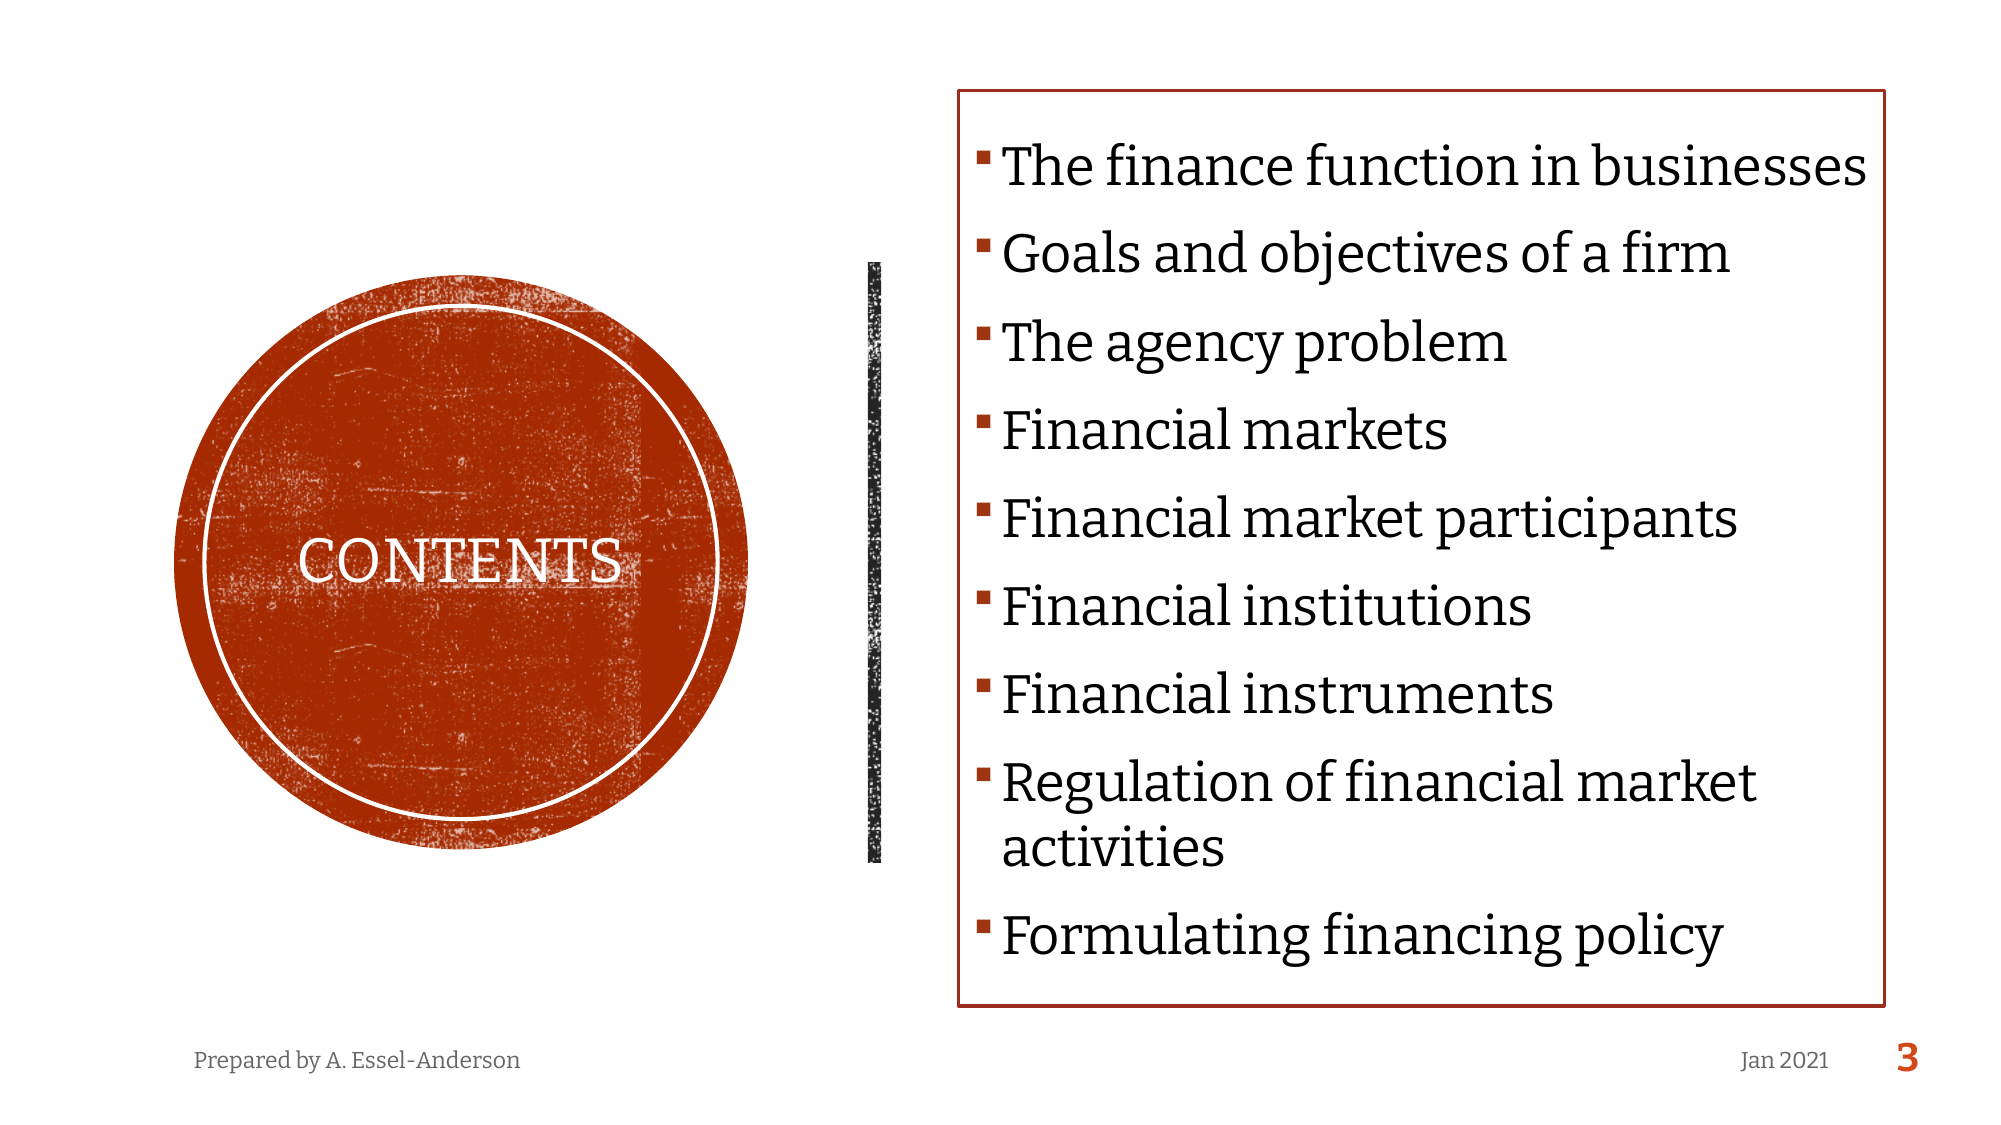

The finance function in businesses
Goals and objectives of a firm
The agency problem
Financial markets
Financial market participants
Financial institutions
Financial instruments
Regulation of financial market activities
Formulating financing policy

# Contents

Prepared by A. Essel-Anderson
Jan 2021
3